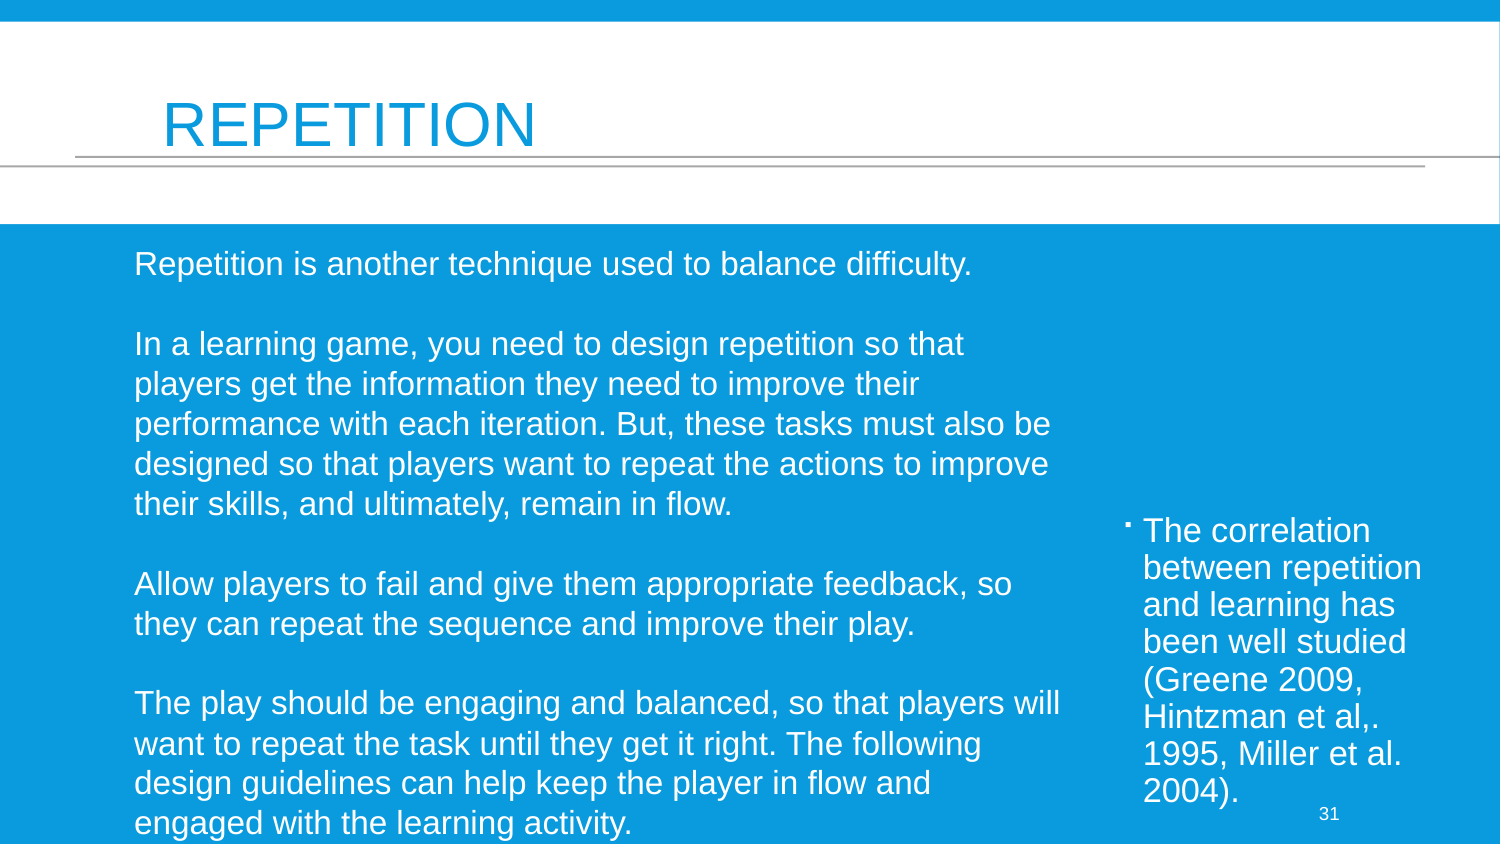

# repetition
Repetition is another technique used to balance difficulty.

In a learning game, you need to design repetition so that players get the information they need to improve their performance with each iteration. But, these tasks must also be designed so that players want to repeat the actions to improve their skills, and ultimately, remain in flow.

Allow players to fail and give them appropriate feedback, so they can repeat the sequence and improve their play.

The play should be engaging and balanced, so that players will want to repeat the task until they get it right. The following design guidelines can help keep the player in flow and engaged with the learning activity.
The correlation between repetition and learning has been well studied (Greene 2009, Hintzman et al,. 1995, Miller et al. 2004).
31